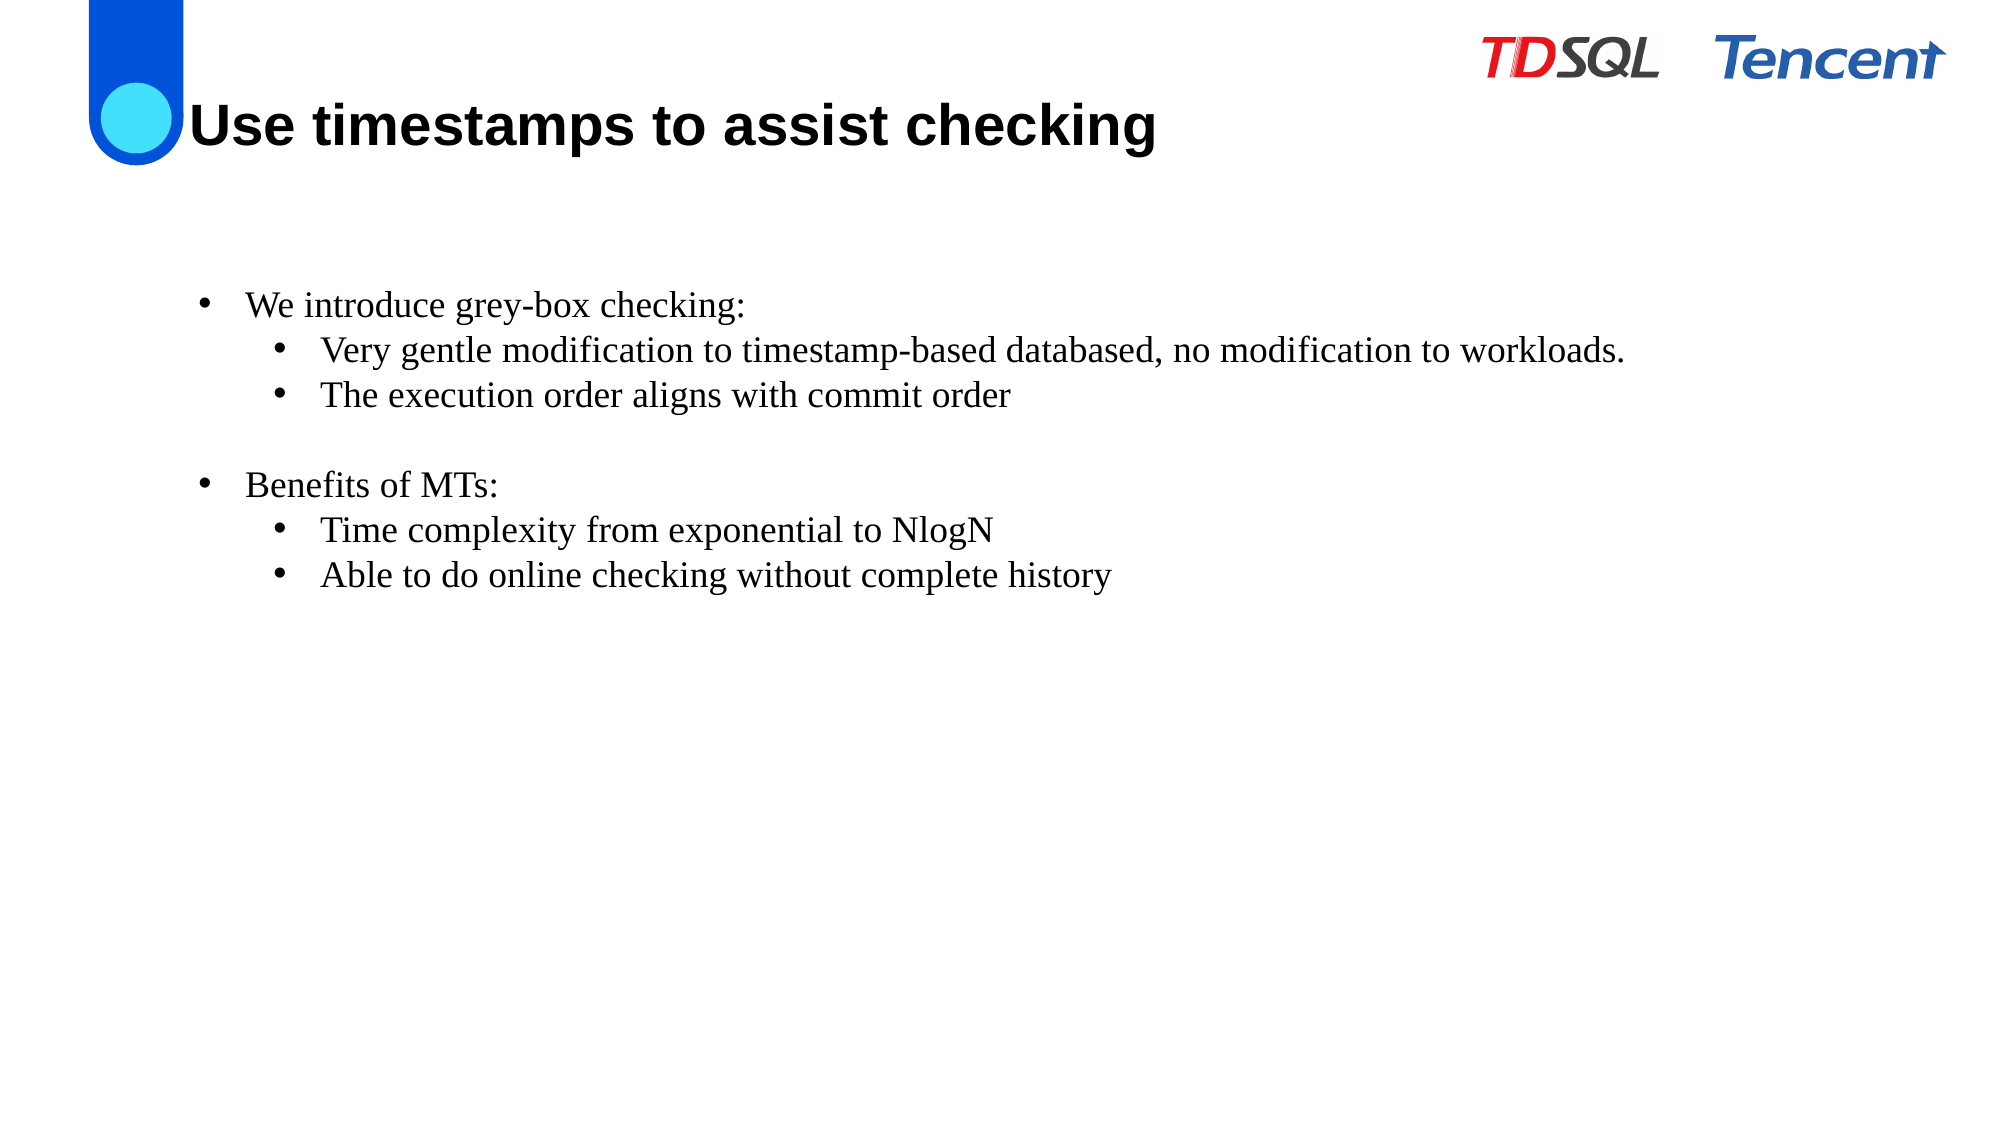

Use timestamps to assist checking
We introduce grey-box checking:
Very gentle modification to timestamp-based databased, no modification to workloads.
The execution order aligns with commit order

Benefits of MTs:
Time complexity from exponential to NlogN
Able to do online checking without complete history